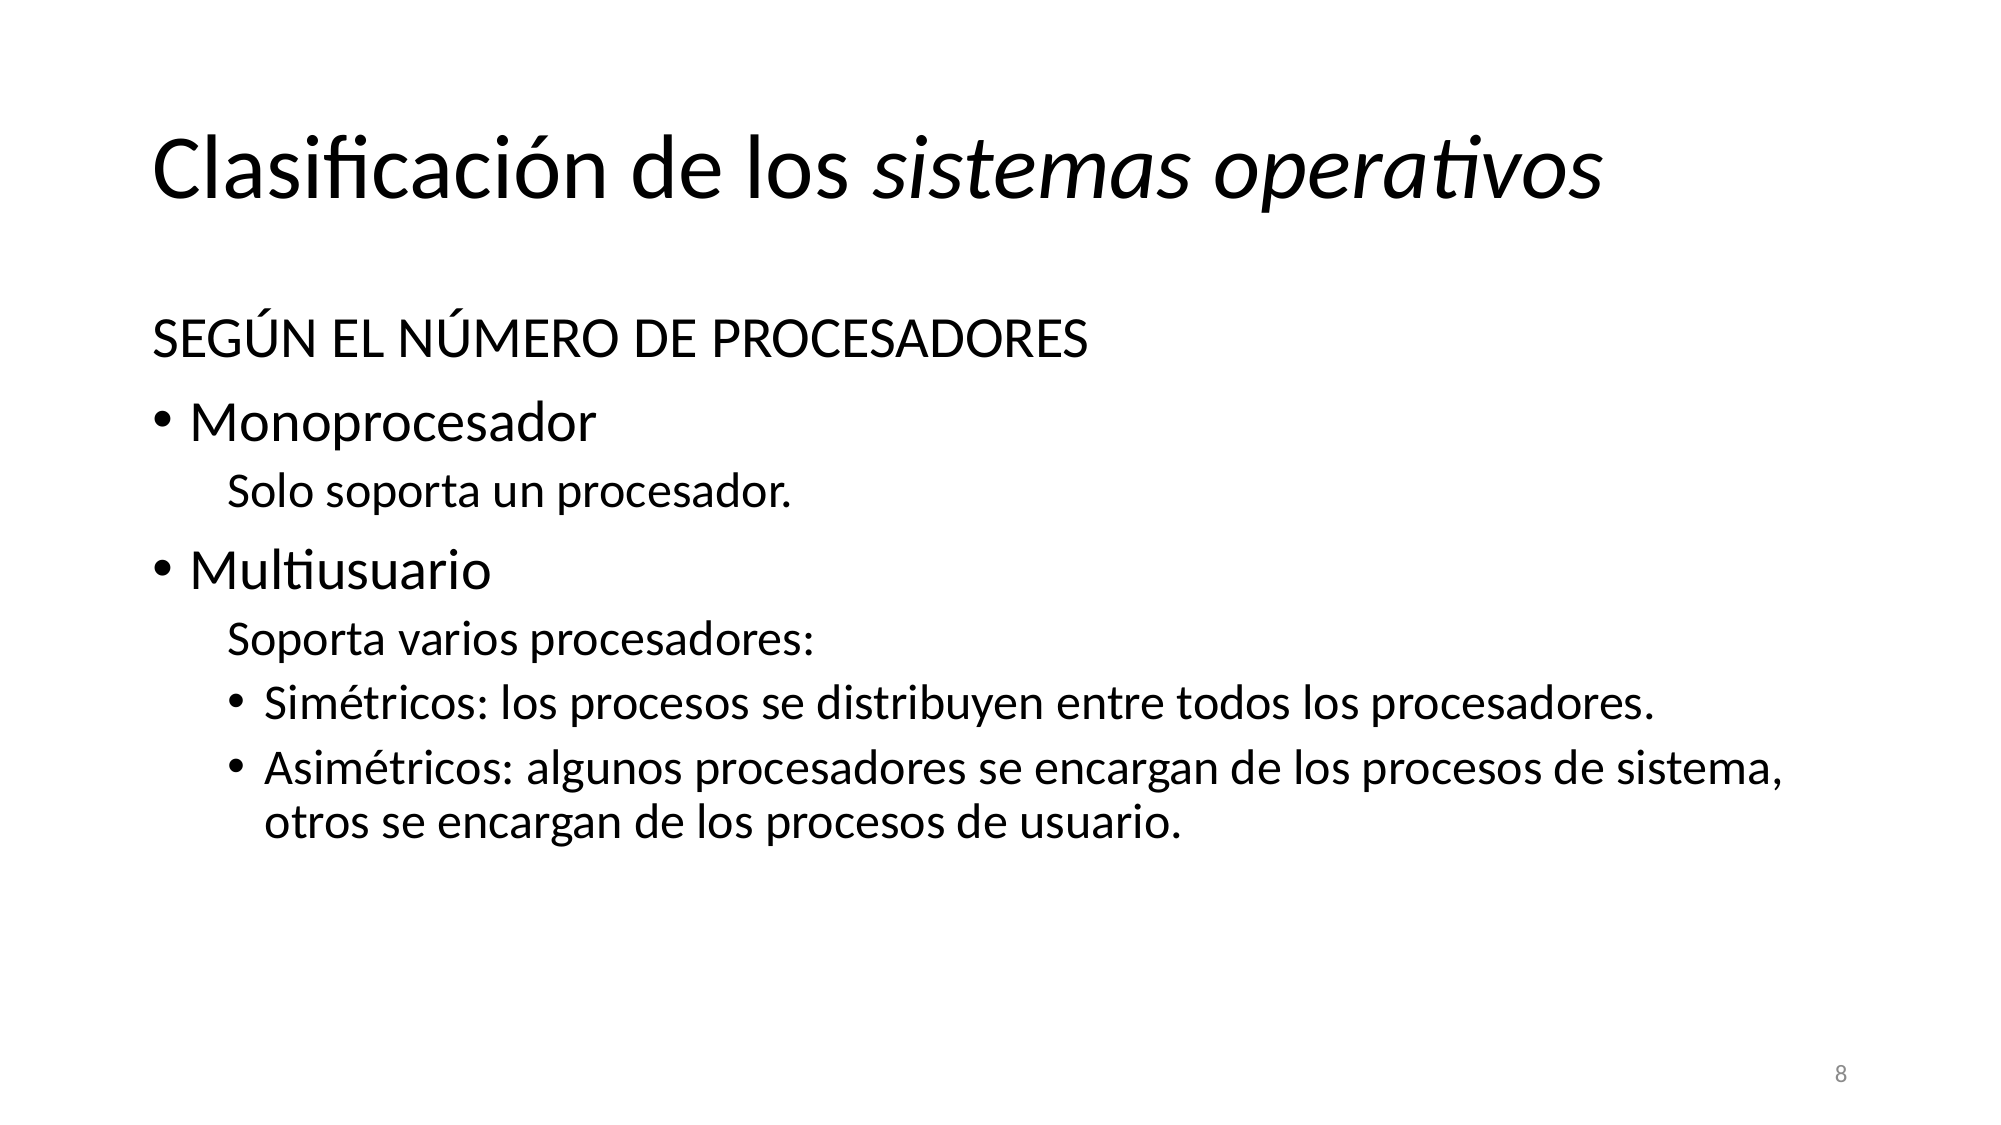

# Clasificación de los sistemas operativos
SEGÚN EL NÚMERO DE PROCESADORES
Monoprocesador
Solo soporta un procesador.
Multiusuario
Soporta varios procesadores:
Simétricos: los procesos se distribuyen entre todos los procesadores.
Asimétricos: algunos procesadores se encargan de los procesos de sistema, otros se encargan de los procesos de usuario.
8